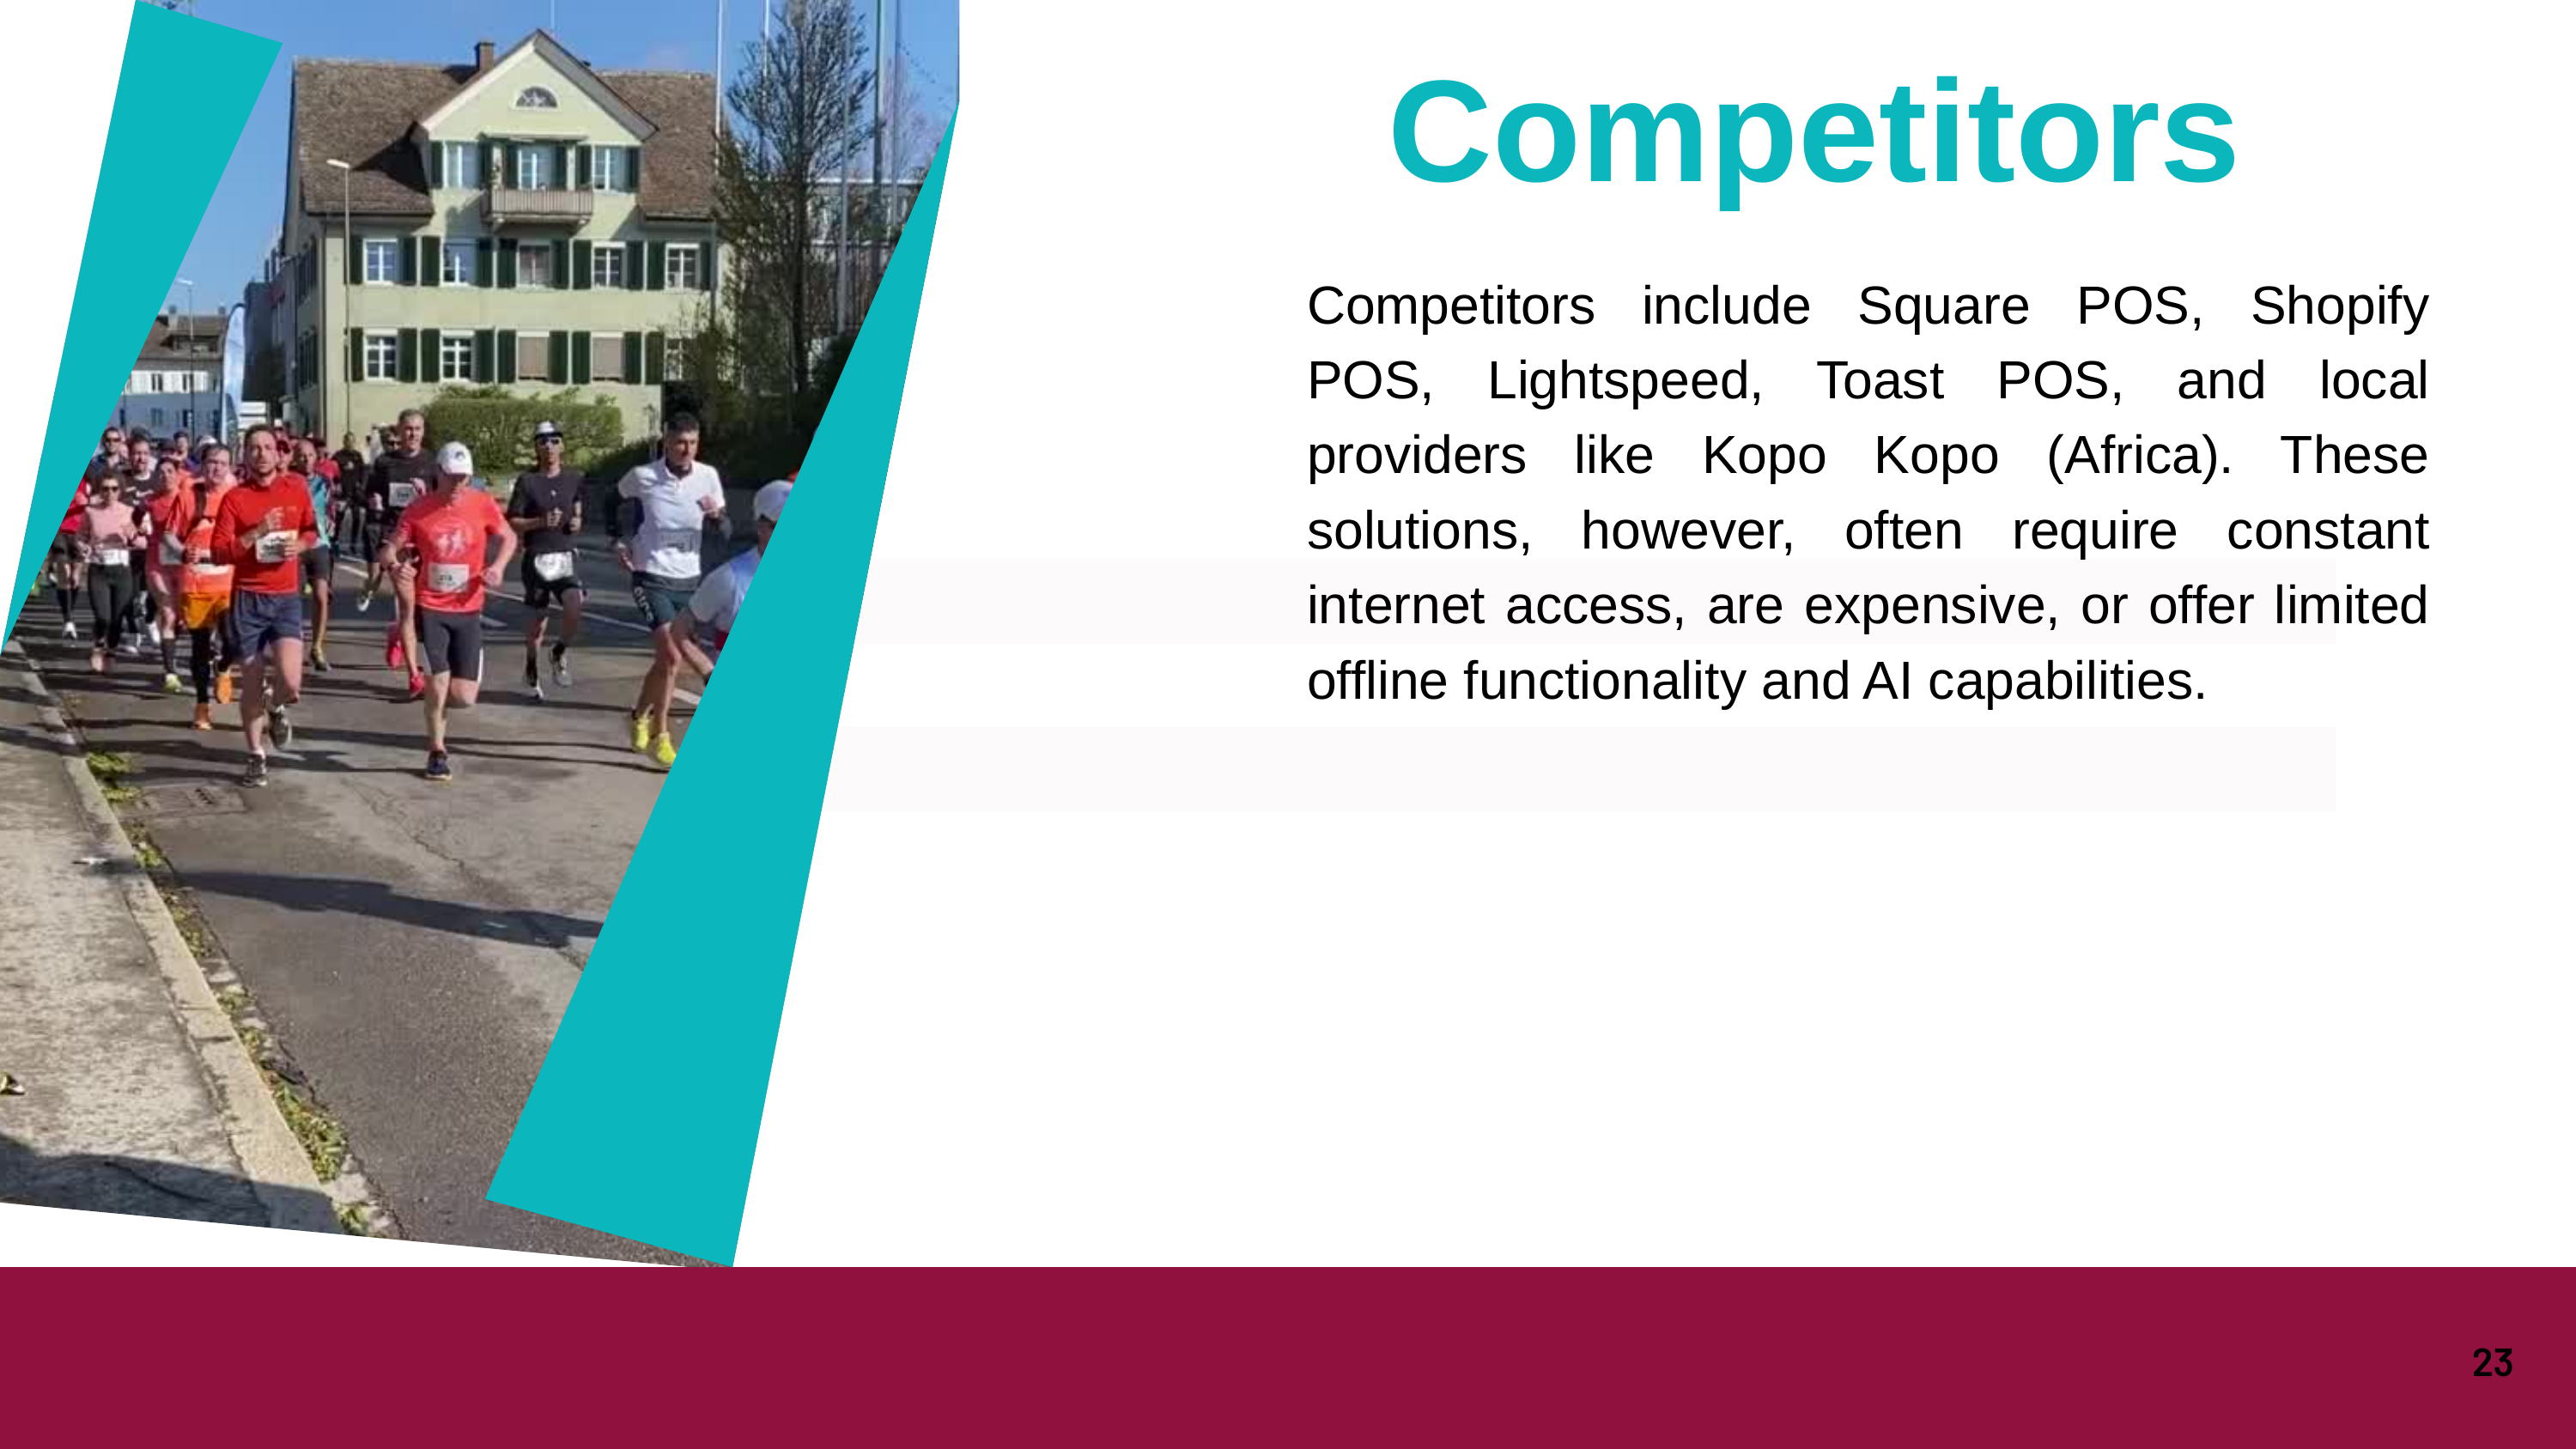

Competitors
Competitors include Square POS, Shopify POS, Lightspeed, Toast POS, and local providers like Kopo Kopo (Africa). These solutions, however, often require constant internet access, are expensive, or offer limited offline functionality and AI capabilities.

23